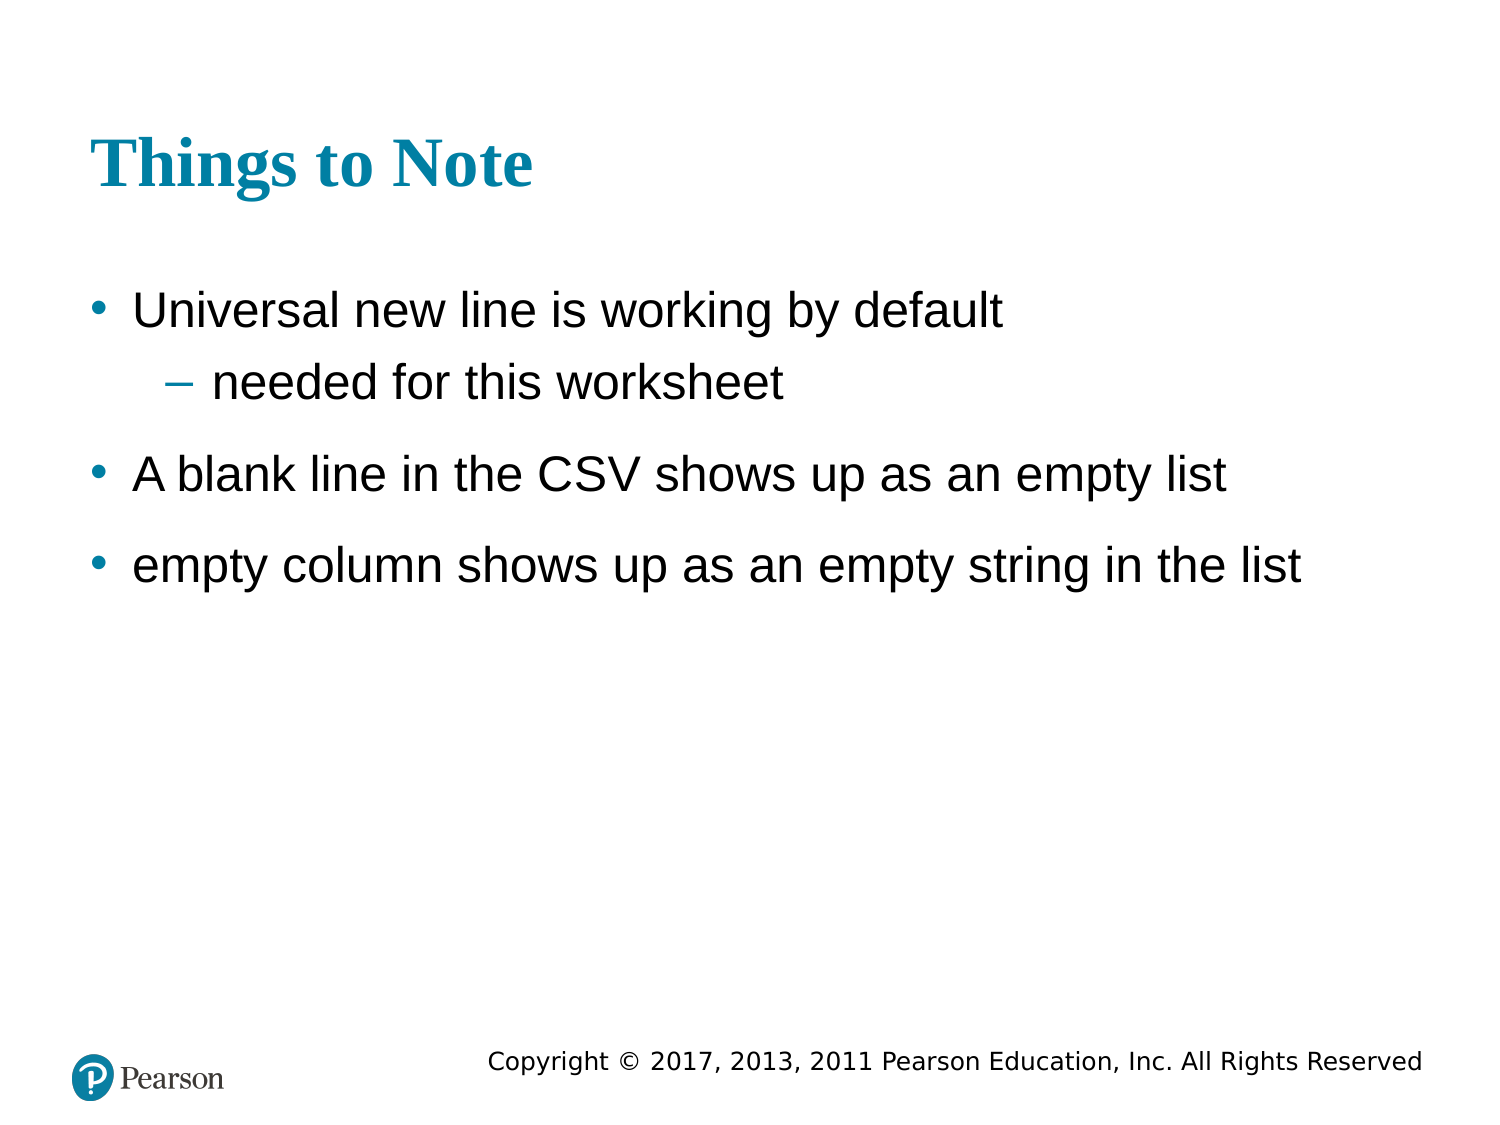

# Things to Note
Universal new line is working by default
needed for this worksheet
A blank line in the C S V shows up as an empty list
empty column shows up as an empty string in the list